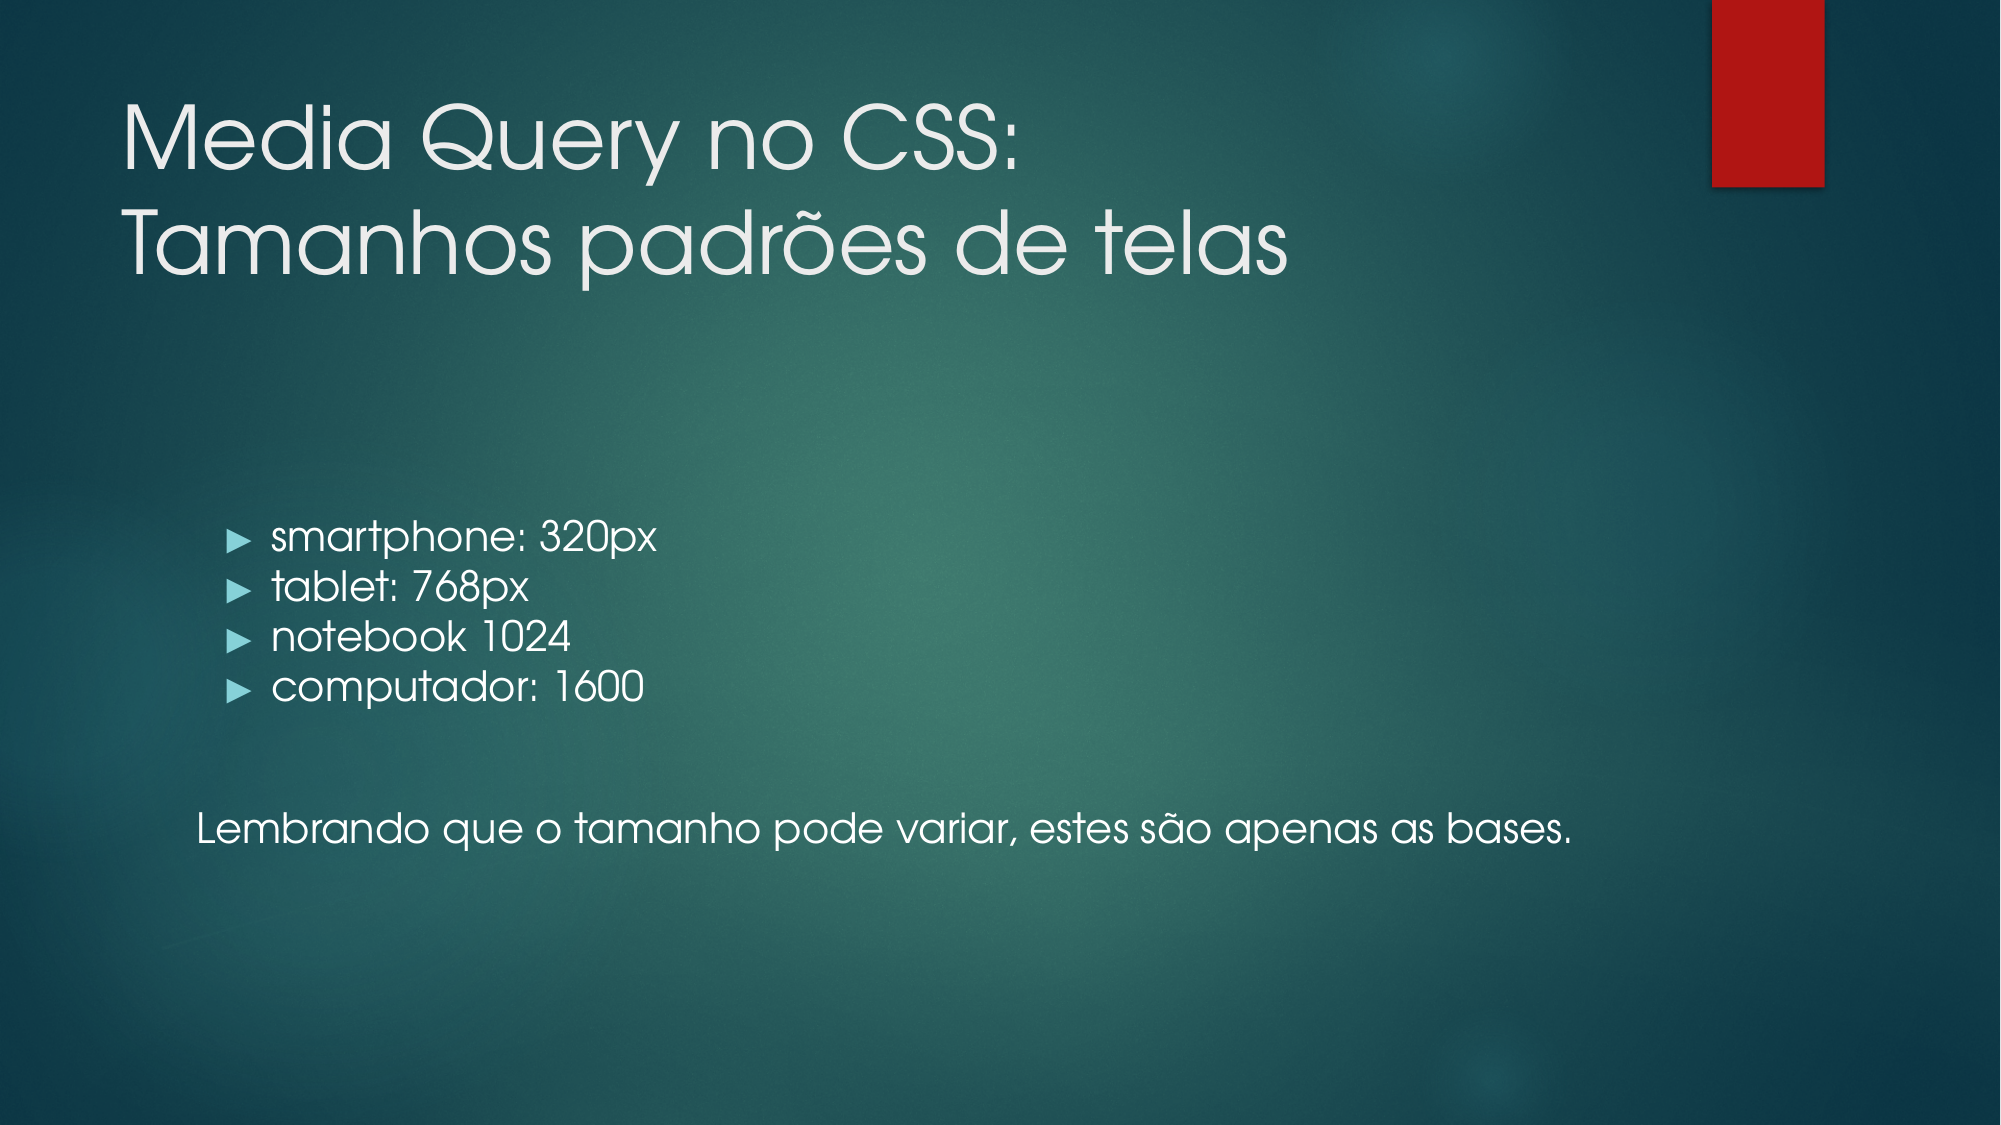

# Media Query no CSS:
Tamanhos padrões de telas
smartphone: 320px
tablet: 768px
notebook 1024
computador: 1600

Lembrando que o tamanho pode variar, estes são apenas as bases.